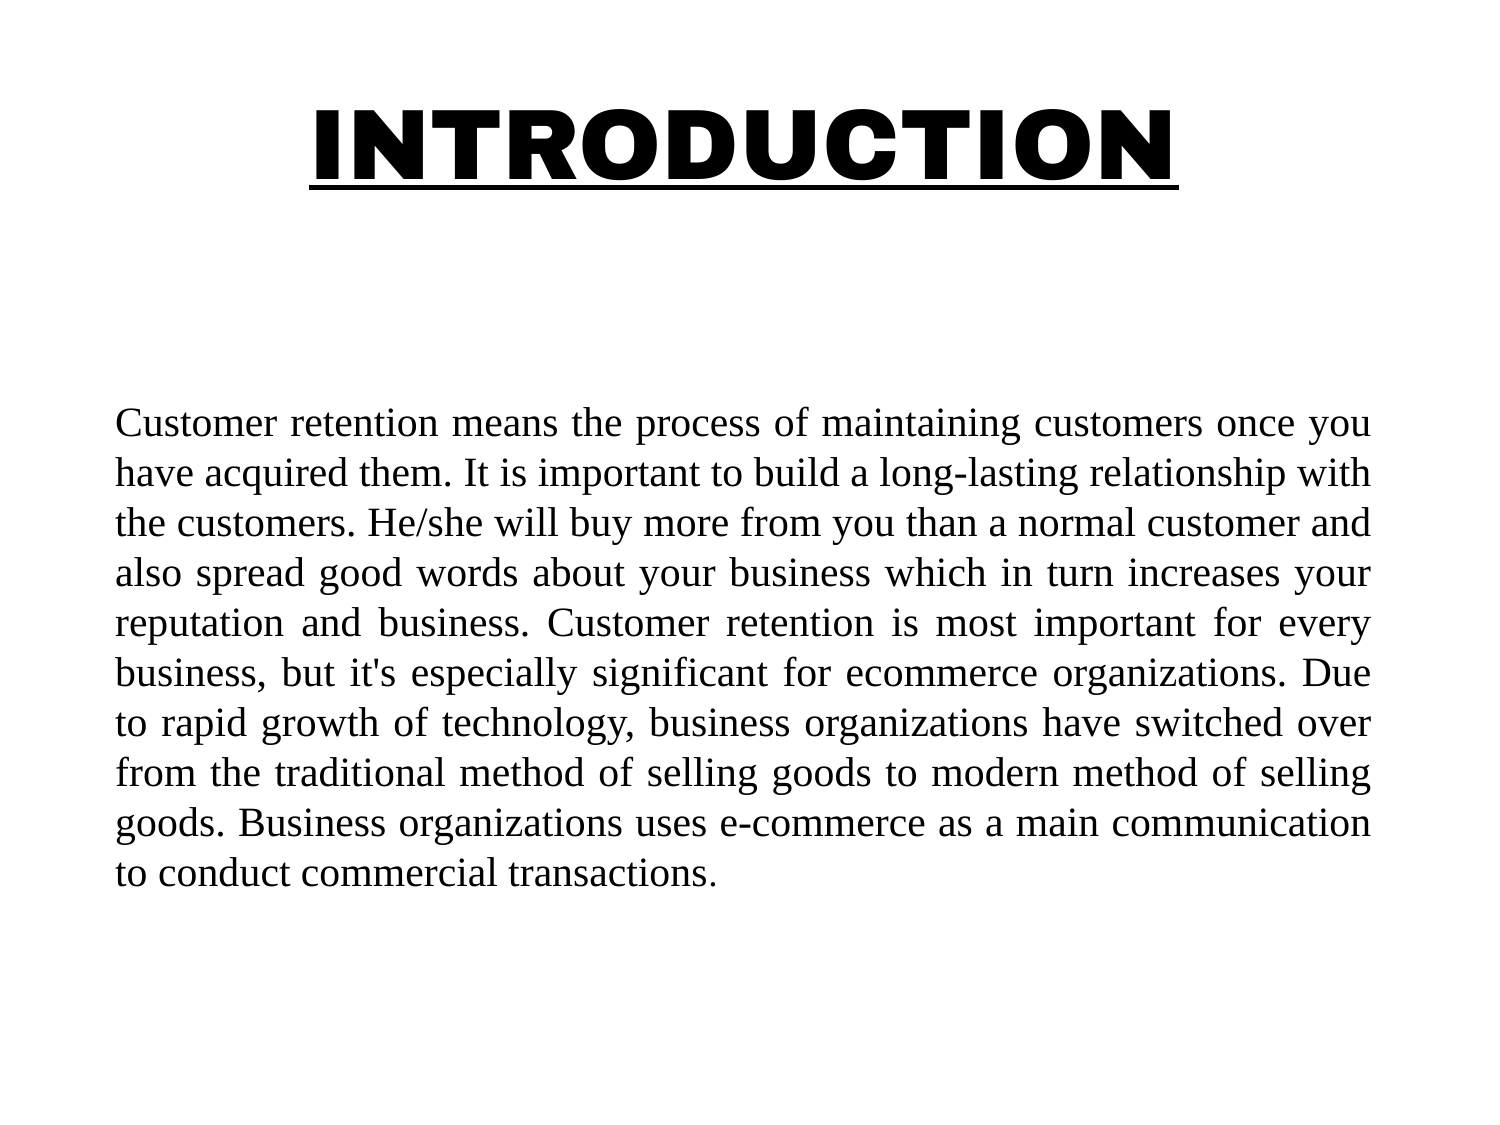

INTRODUCTION
Customer retention means the process of maintaining customers once you have acquired them. It is important to build a long-lasting relationship with the customers. He/she will buy more from you than a normal customer and also spread good words about your business which in turn increases your reputation and business. Customer retention is most important for every business, but it's especially significant for ecommerce organizations. Due to rapid growth of technology, business organizations have switched over from the traditional method of selling goods to modern method of selling goods. Business organizations uses e-commerce as a main communication to conduct commercial transactions.